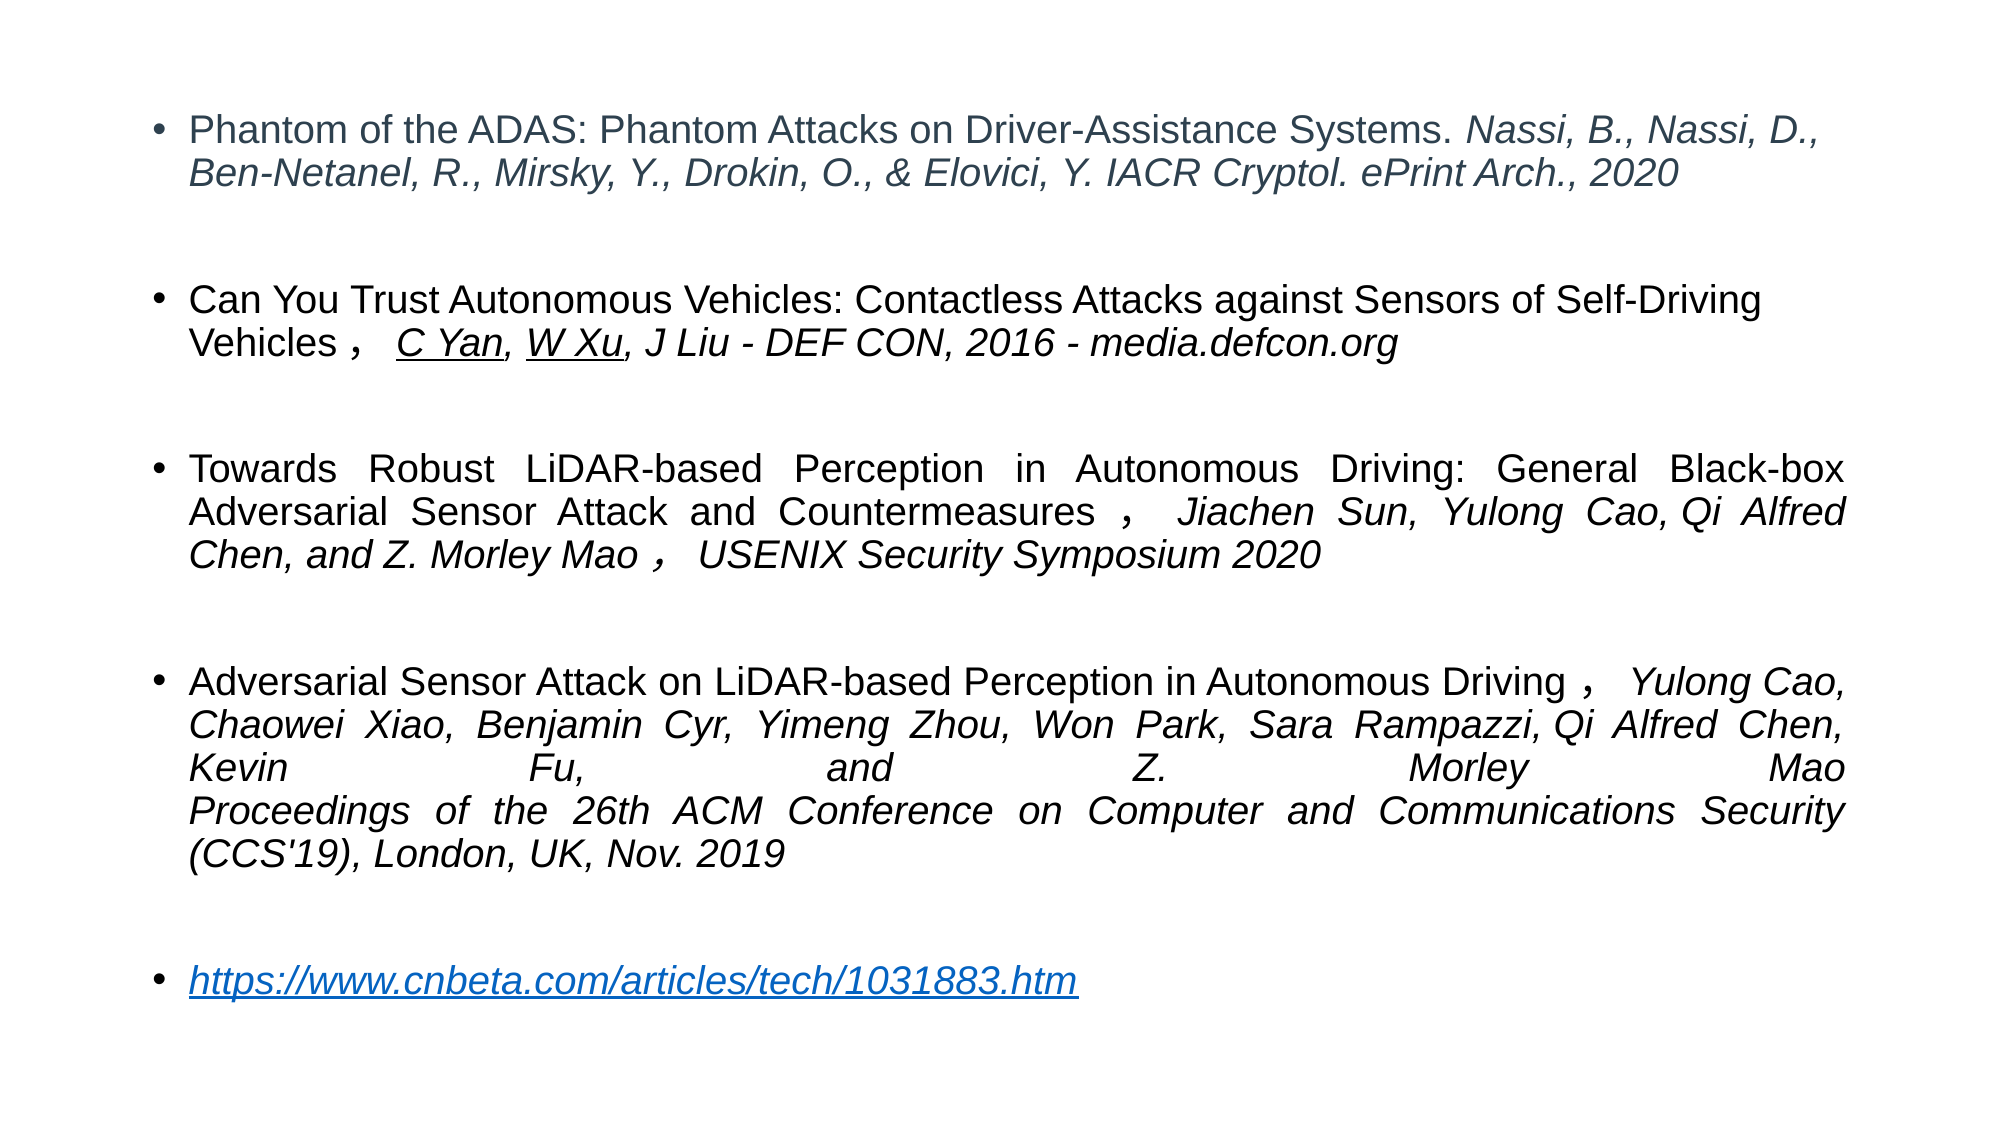

Phantom of the ADAS: Phantom Attacks on Driver-Assistance Systems. Nassi, B., Nassi, D., Ben-Netanel, R., Mirsky, Y., Drokin, O., & Elovici, Y. IACR Cryptol. ePrint Arch., 2020

Can You Trust Autonomous Vehicles: Contactless Attacks against Sensors of Self-Driving Vehicles，C Yan, W Xu, J Liu - DEF CON, 2016 - media.defcon.org

Towards Robust LiDAR-based Perception in Autonomous Driving: General Black-box Adversarial Sensor Attack and Countermeasures，Jiachen Sun, Yulong Cao, Qi Alfred Chen, and Z. Morley Mao，USENIX Security Symposium 2020

Adversarial Sensor Attack on LiDAR-based Perception in Autonomous Driving，Yulong Cao, Chaowei Xiao, Benjamin Cyr, Yimeng Zhou, Won Park, Sara Rampazzi, Qi Alfred Chen, Kevin Fu, and Z. Morley Mao
Proceedings of the 26th ACM Conference on Computer and Communications Security (CCS'19), London, UK, Nov. 2019

https://www.cnbeta.com/articles/tech/1031883.htm